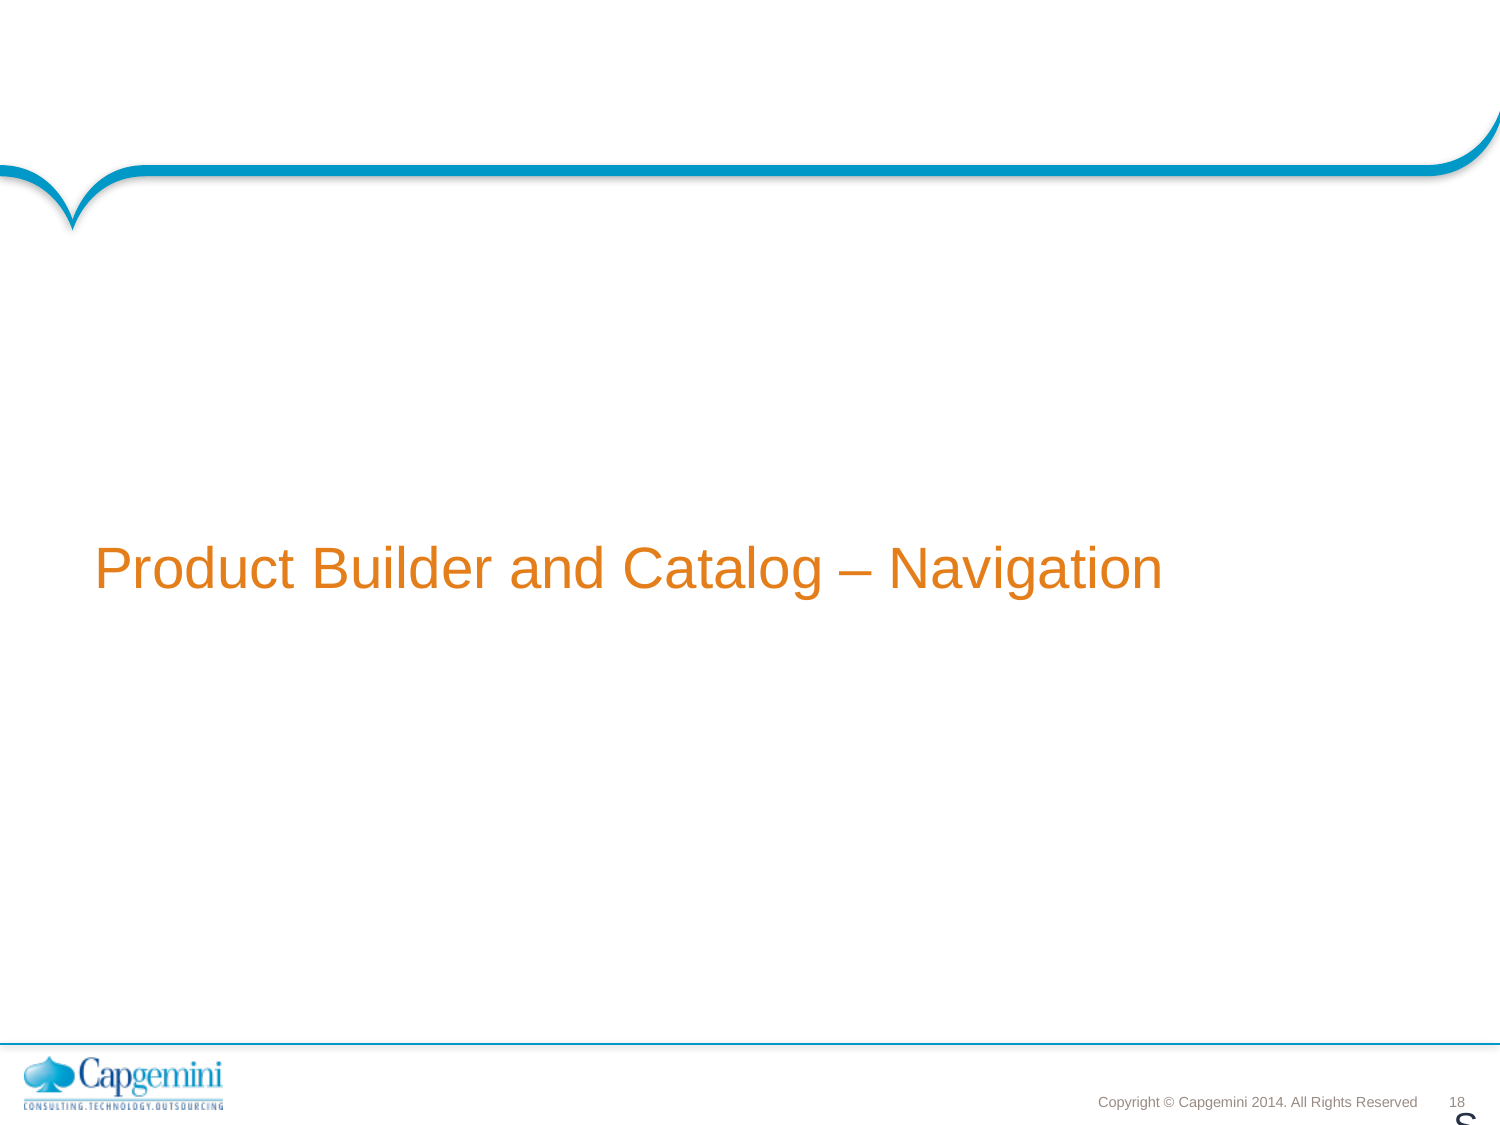

# Product Builder and Catalog – Navigation
Slide 18